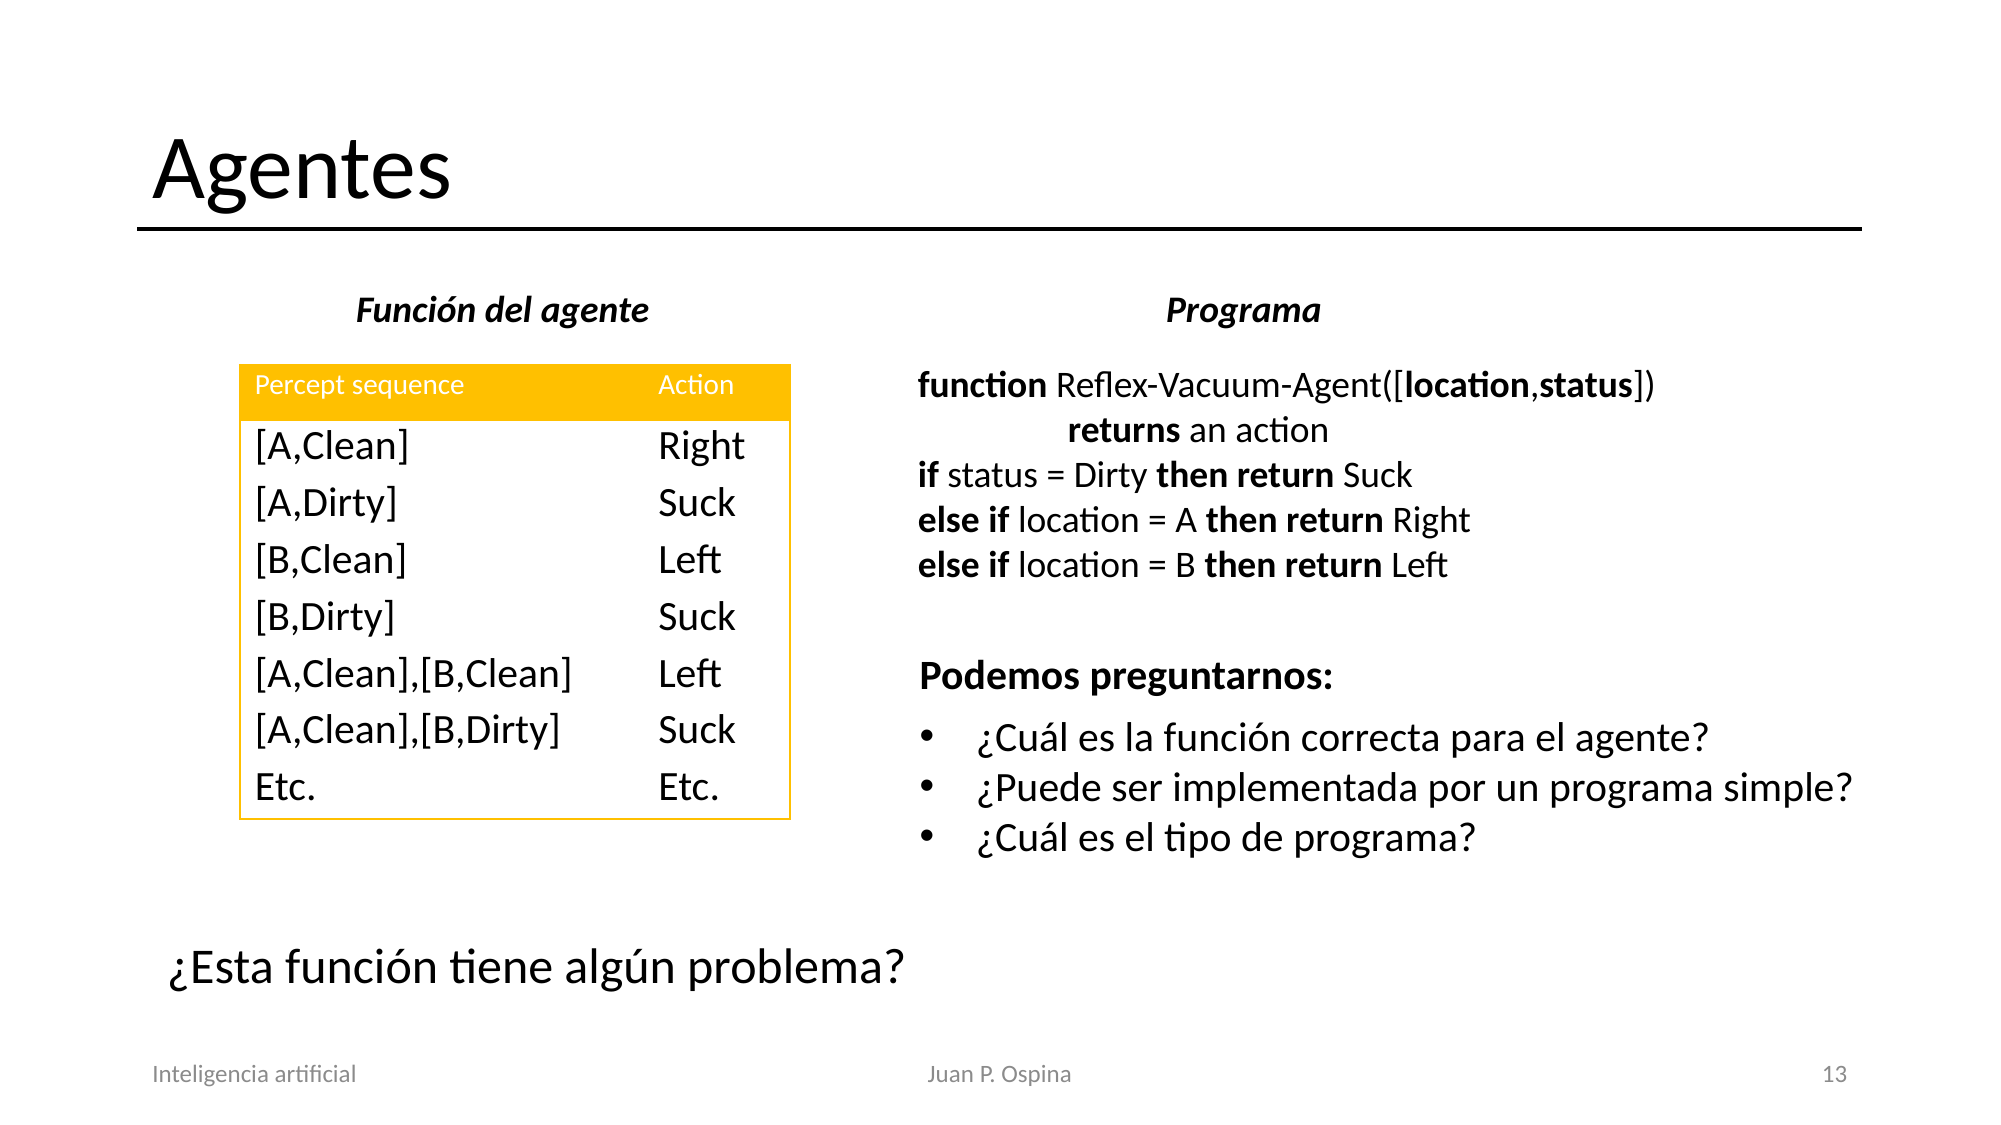

# Agentes
Función del agente
Programa
function Reflex-Vacuum-Agent([location,status])
	returns an action
if status = Dirty then return Suck
else if location = A then return Right
else if location = B then return Left

| Percept sequence | Action |
| --- | --- |
| [A,Clean] | Right |
| [A,Dirty] | Suck |
| [B,Clean] | Left |
| [B,Dirty] | Suck |
| [A,Clean],[B,Clean] | Left |
| [A,Clean],[B,Dirty] | Suck |
| Etc. | Etc. |
Podemos preguntarnos:

¿Cuál es la función correcta para el agente?
¿Puede ser implementada por un programa simple?
¿Cuál es el tipo de programa?
¿Esta función tiene algún problema?
Inteligencia artificial
Juan P. Ospina
13